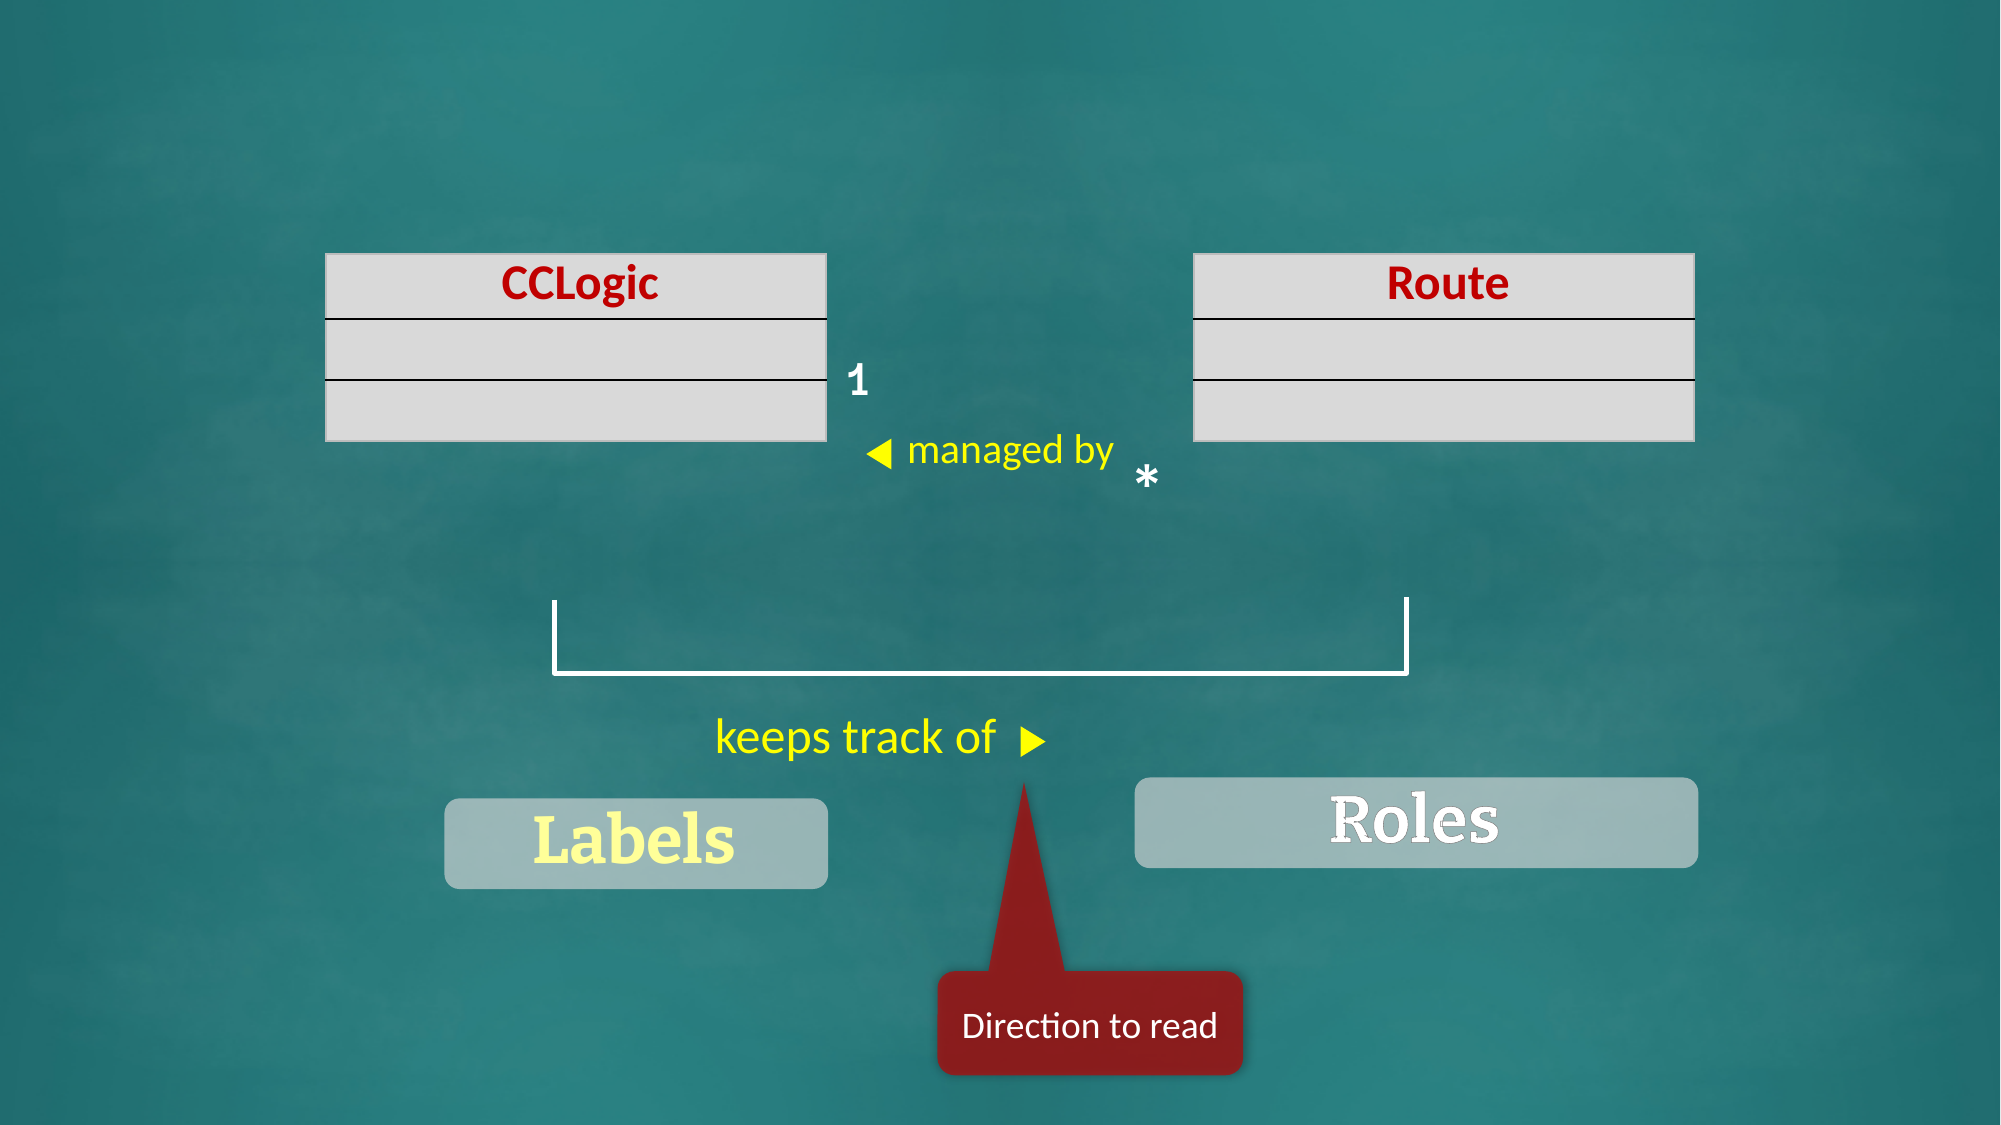

| CCLogic |
| --- |
|  |
|  |
| Route |
| --- |
|  |
|  |
1
managed by

*

keeps track of

Roles

Labels

Direction to read